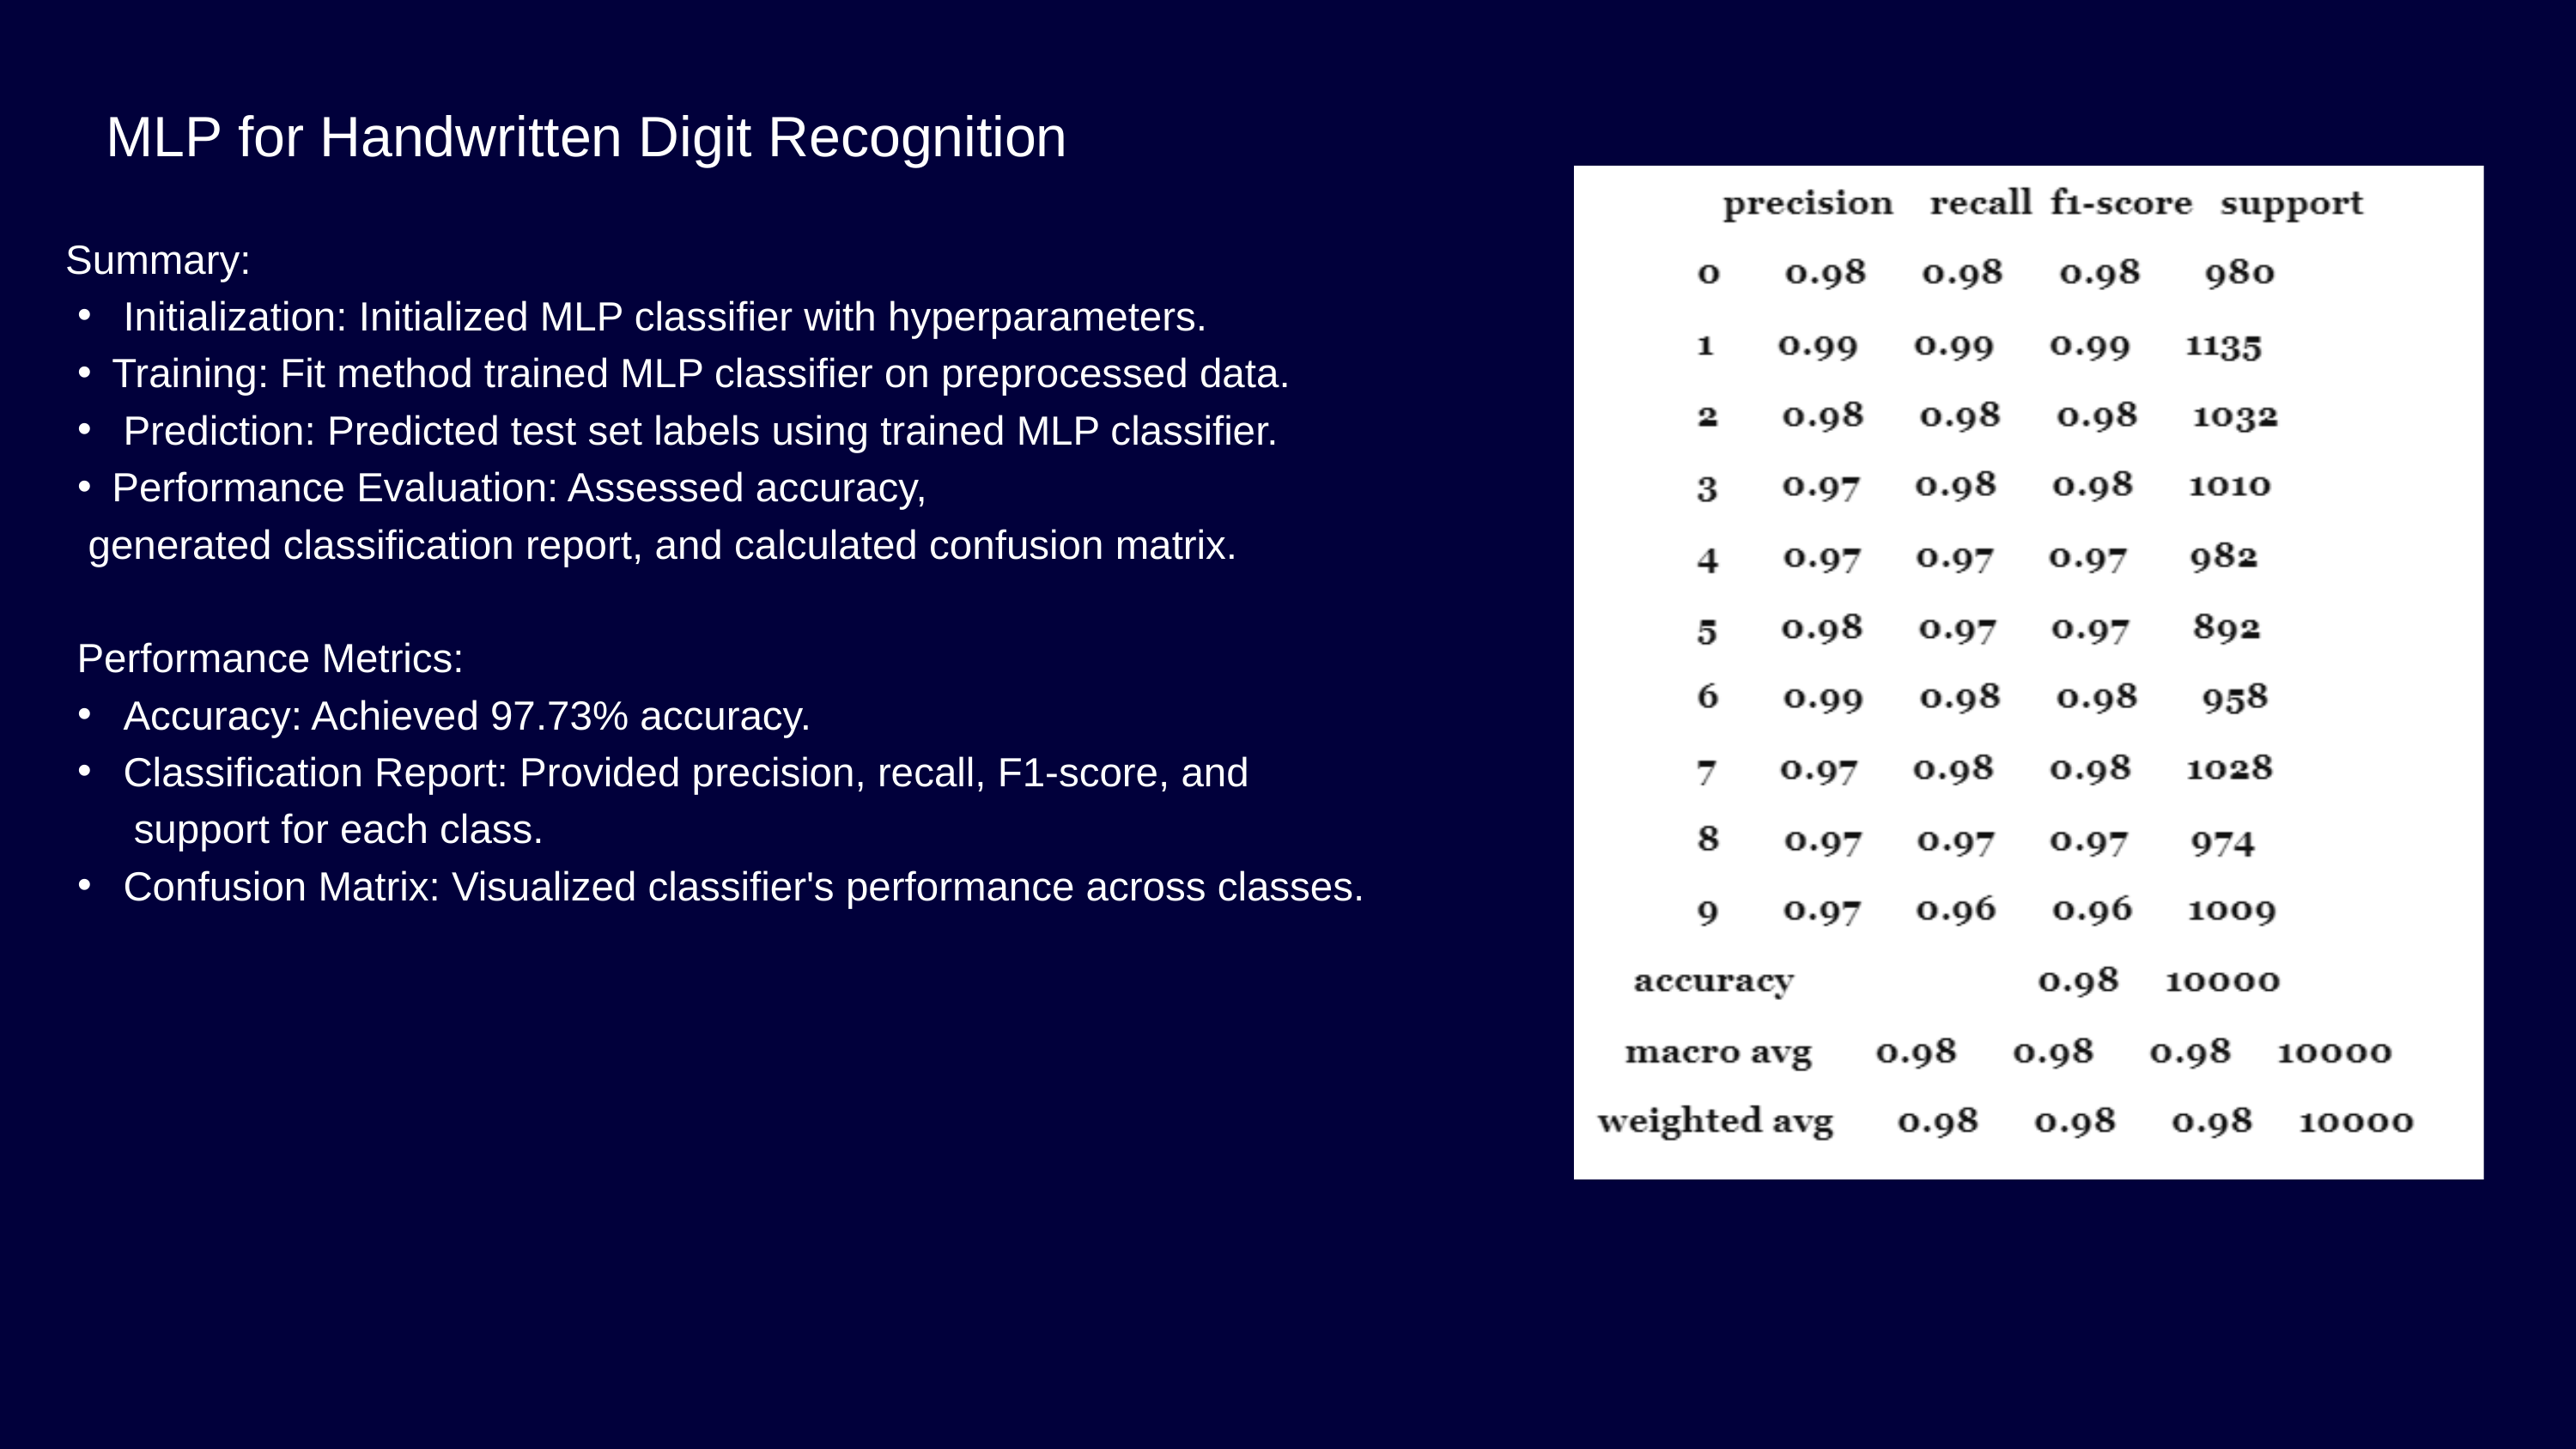

MLP for Handwritten Digit Recognition

  Summary:
 Initialization: Initialized MLP classifier with hyperparameters.
Training: Fit method trained MLP classifier on preprocessed data.
 Prediction: Predicted test set labels using trained MLP classifier.
Performance Evaluation: Assessed accuracy,
    generated classification report, and calculated confusion matrix.

   Performance Metrics:
 Accuracy: Achieved 97.73% accuracy.
 Classification Report: Provided precision, recall, F1-score, and
        support for each class.
 Confusion Matrix: Visualized classifier's performance across classes.